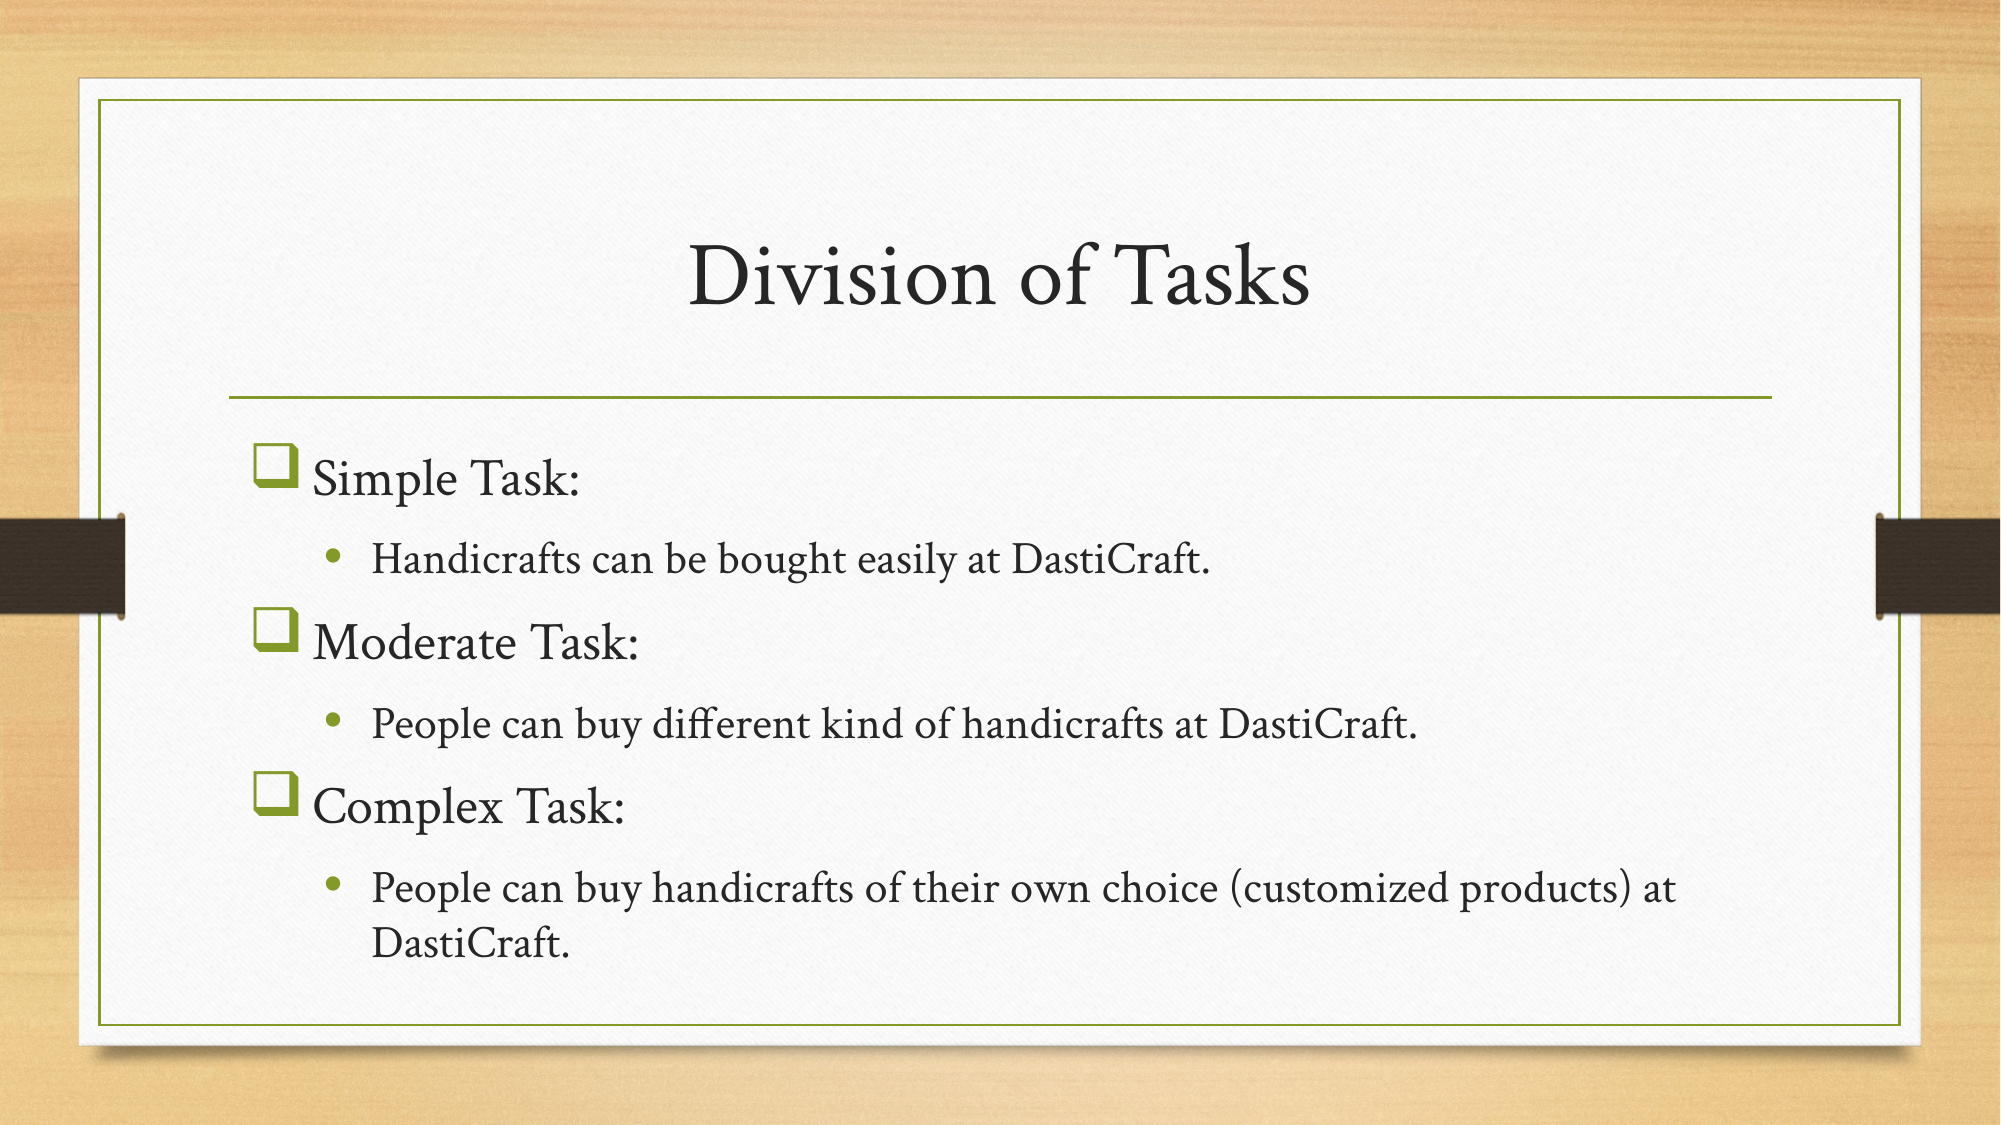

# Division of Tasks
 Simple Task:
Handicrafts can be bought easily at DastiCraft.
 Moderate Task:
People can buy different kind of handicrafts at DastiCraft.
 Complex Task:
People can buy handicrafts of their own choice (customized products) at DastiCraft.